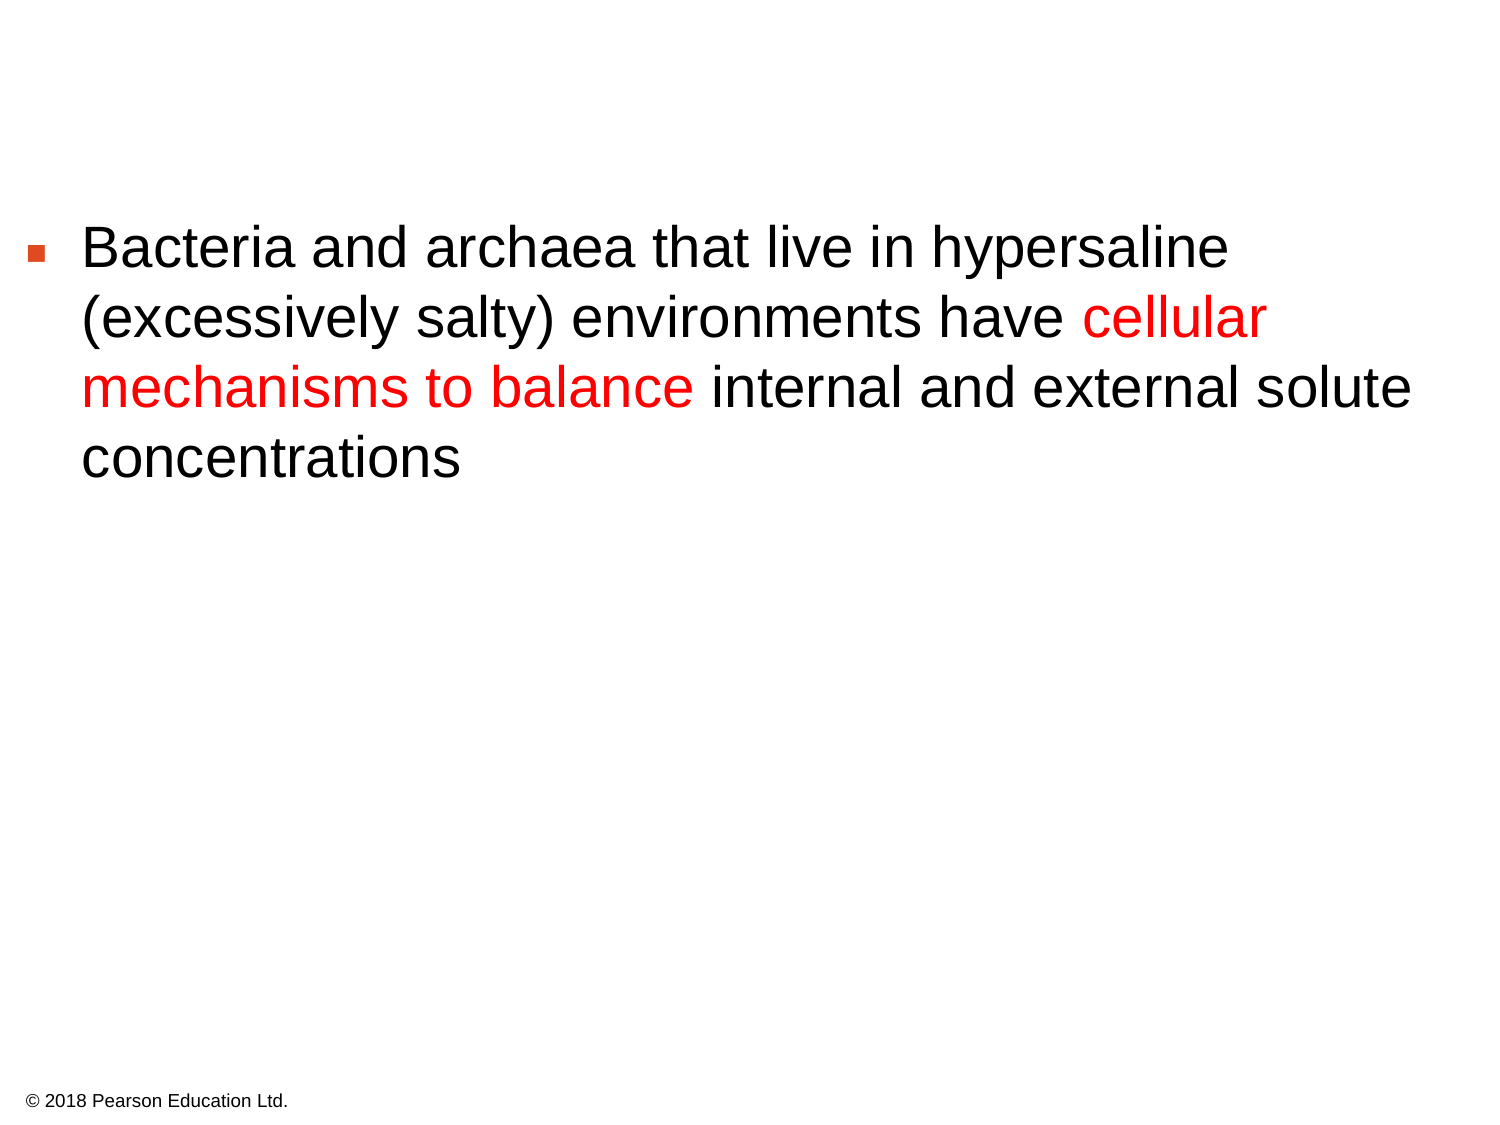

Bacteria and archaea that live in hypersaline (excessively salty) environments have cellular mechanisms to balance internal and external solute concentrations
© 2018 Pearson Education Ltd.